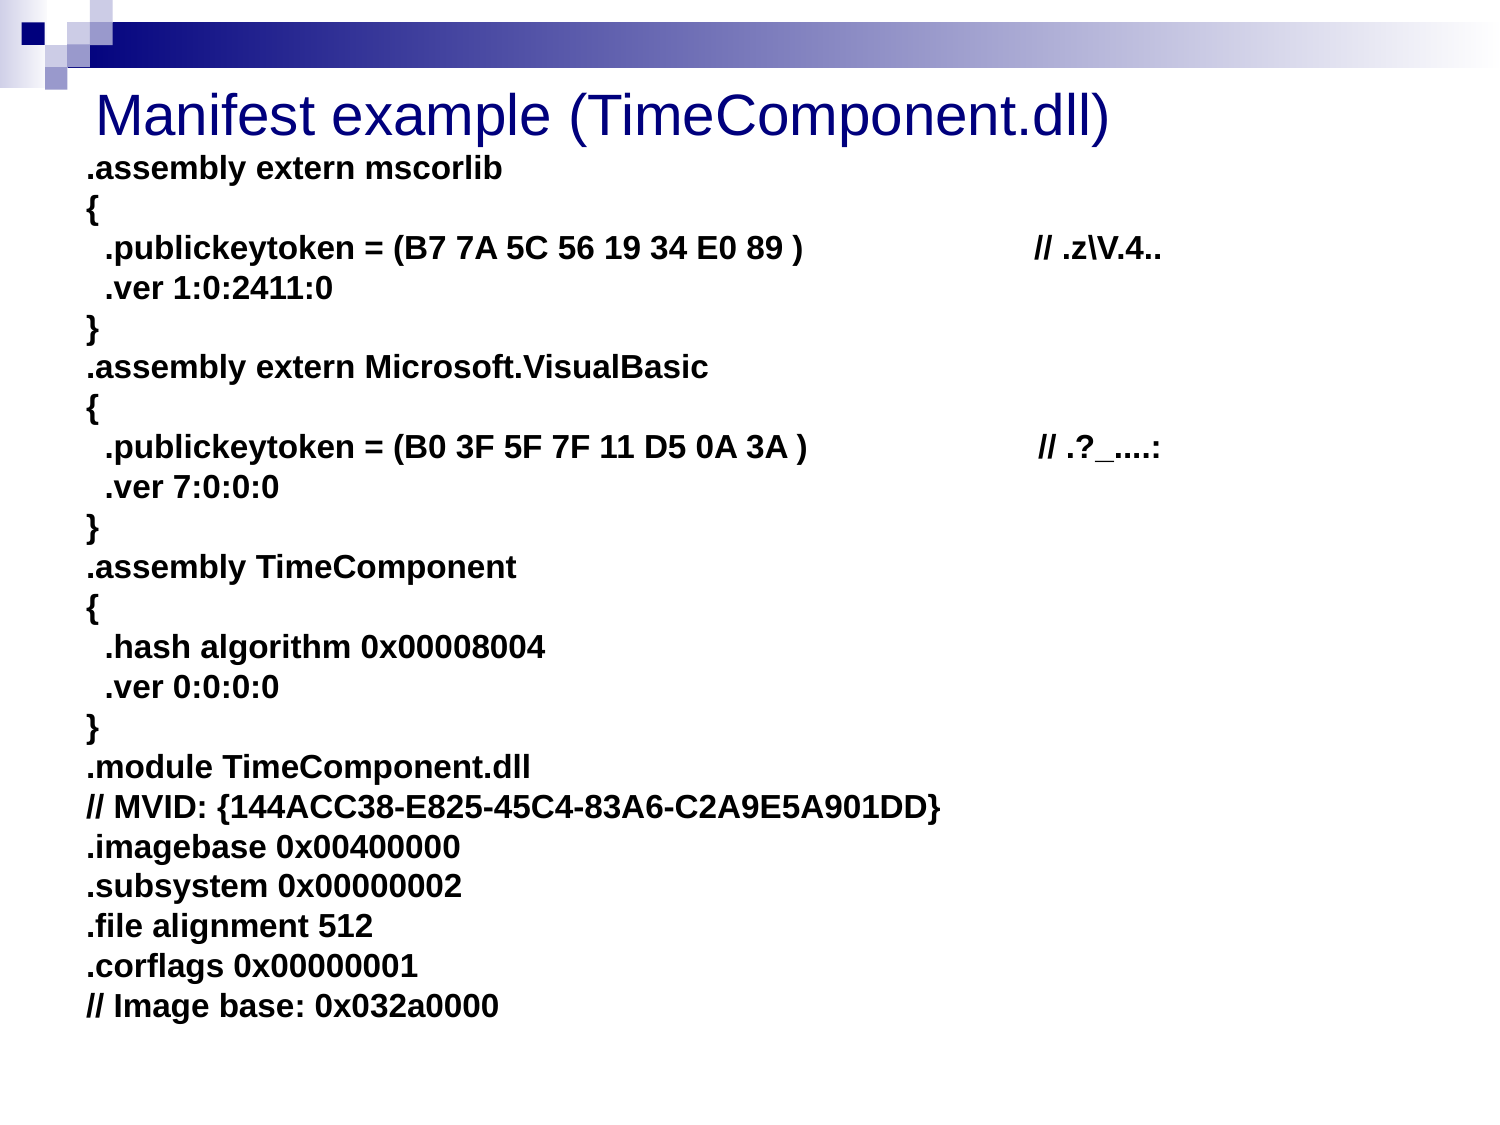

# Manifest example (TimeComponent.dll)
.assembly extern mscorlib
{
  .publickeytoken = (B7 7A 5C 56 19 34 E0 89 )                         // .z\V.4..
  .ver 1:0:2411:0
}
.assembly extern Microsoft.VisualBasic
{
  .publickeytoken = (B0 3F 5F 7F 11 D5 0A 3A )                         // .?_....:
  .ver 7:0:0:0
}
.assembly TimeComponent
{
  .hash algorithm 0x00008004
  .ver 0:0:0:0
}
.module TimeComponent.dll
// MVID: {144ACC38-E825-45C4-83A6-C2A9E5A901DD}
.imagebase 0x00400000
.subsystem 0x00000002
.file alignment 512
.corflags 0x00000001
// Image base: 0x032a0000